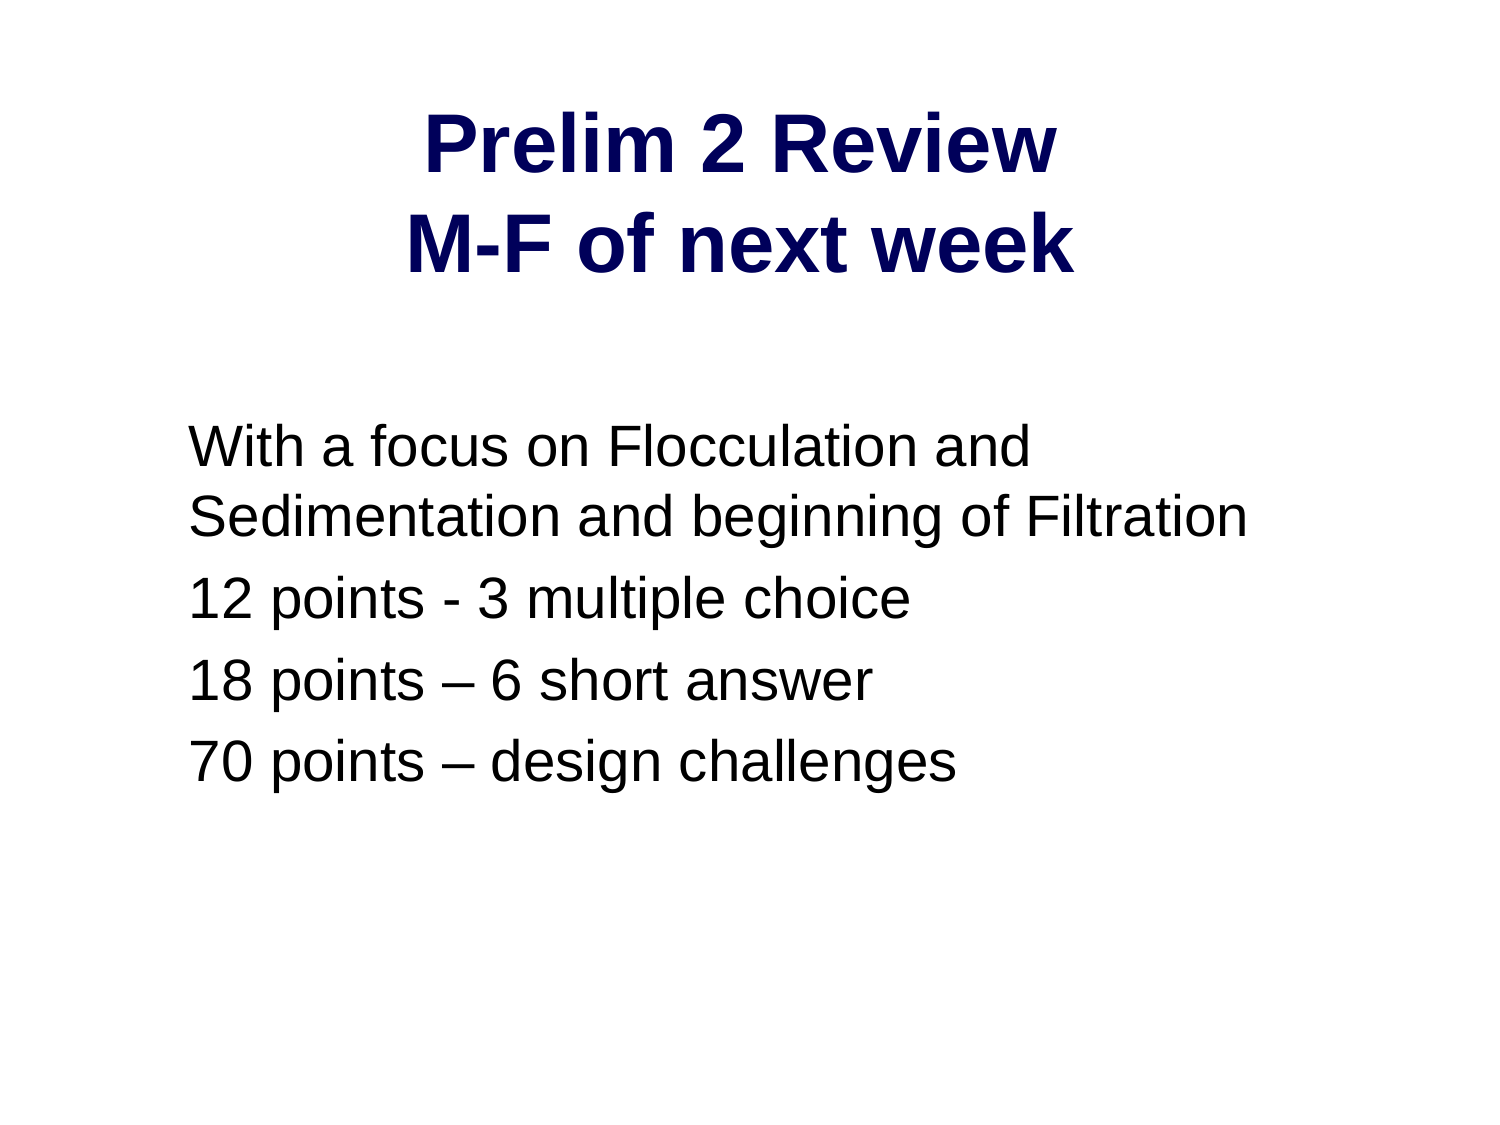

# Prelim 2 Review M-F of next week
With a focus on Flocculation and Sedimentation and beginning of Filtration
12 points - 3 multiple choice
18 points – 6 short answer
70 points – design challenges